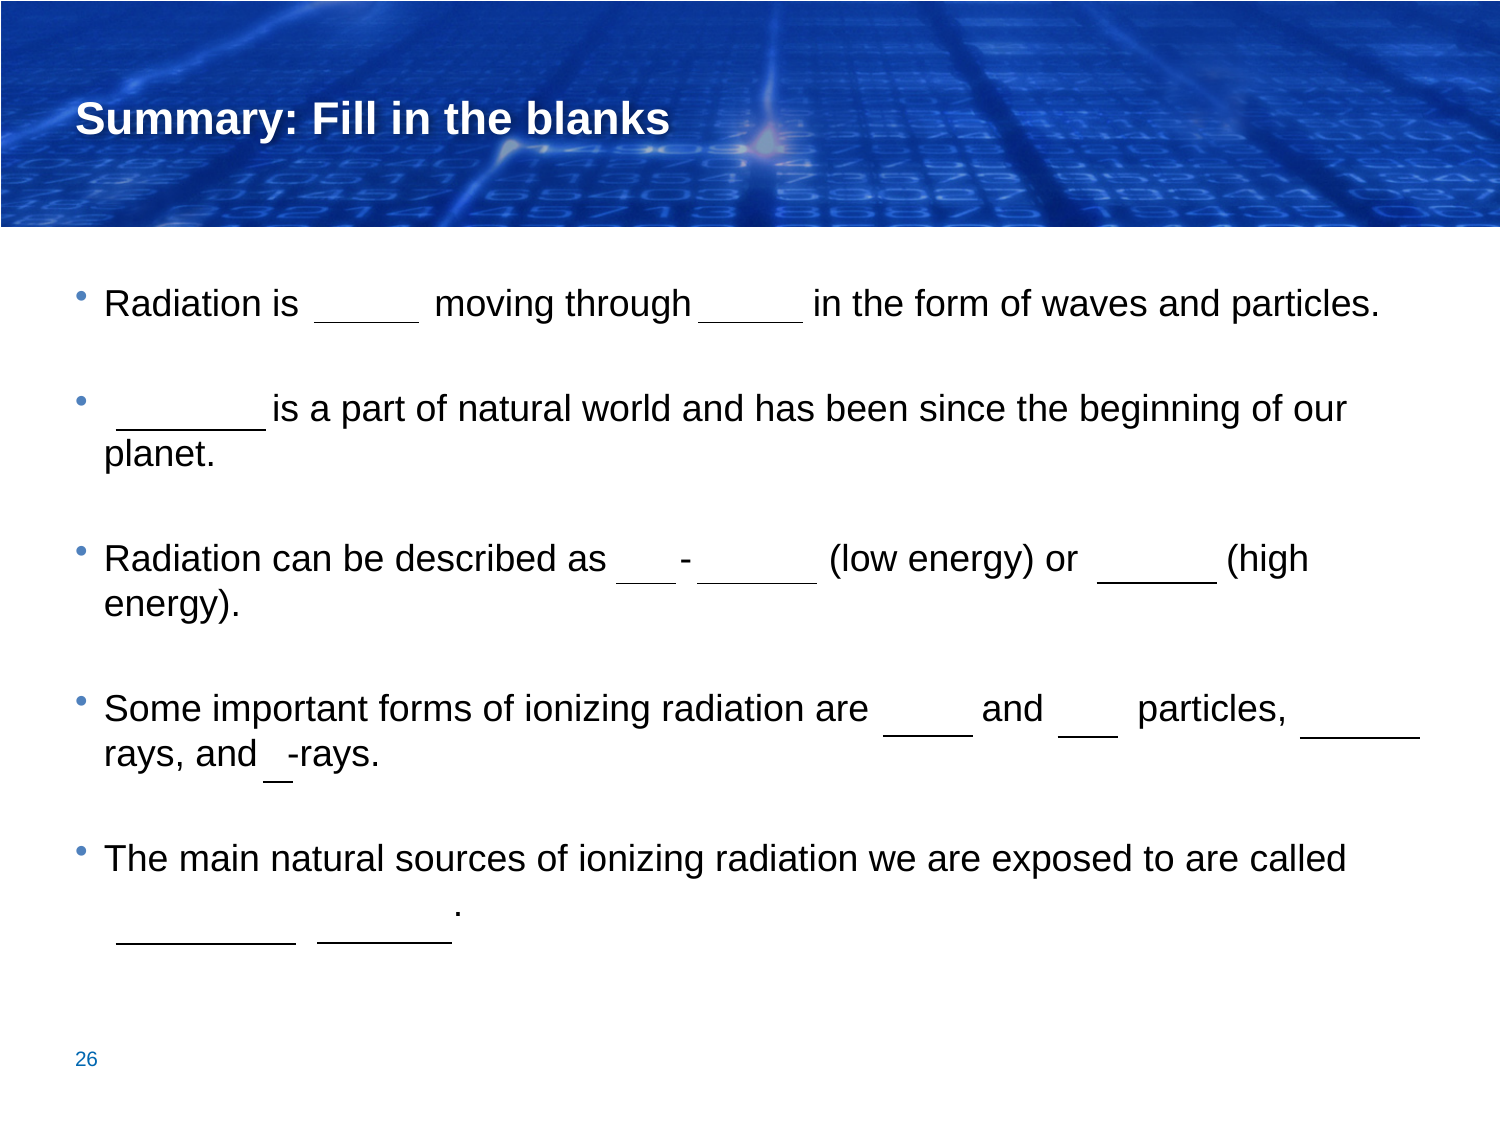

# Summary: Fill in the blanks
Radiation is energy moving through space in the form of waves and particles.

Radiation is a part of natural world and has been since the beginning of our planet.

Radiation can be described as non-ionizing (low energy) or ionizing (high energy).

Some important forms of ionizing radiation are alpha and beta particles, gamma rays, and x-rays.

The main natural sources of ionizing radiation we are exposed to are called background radiation.
26